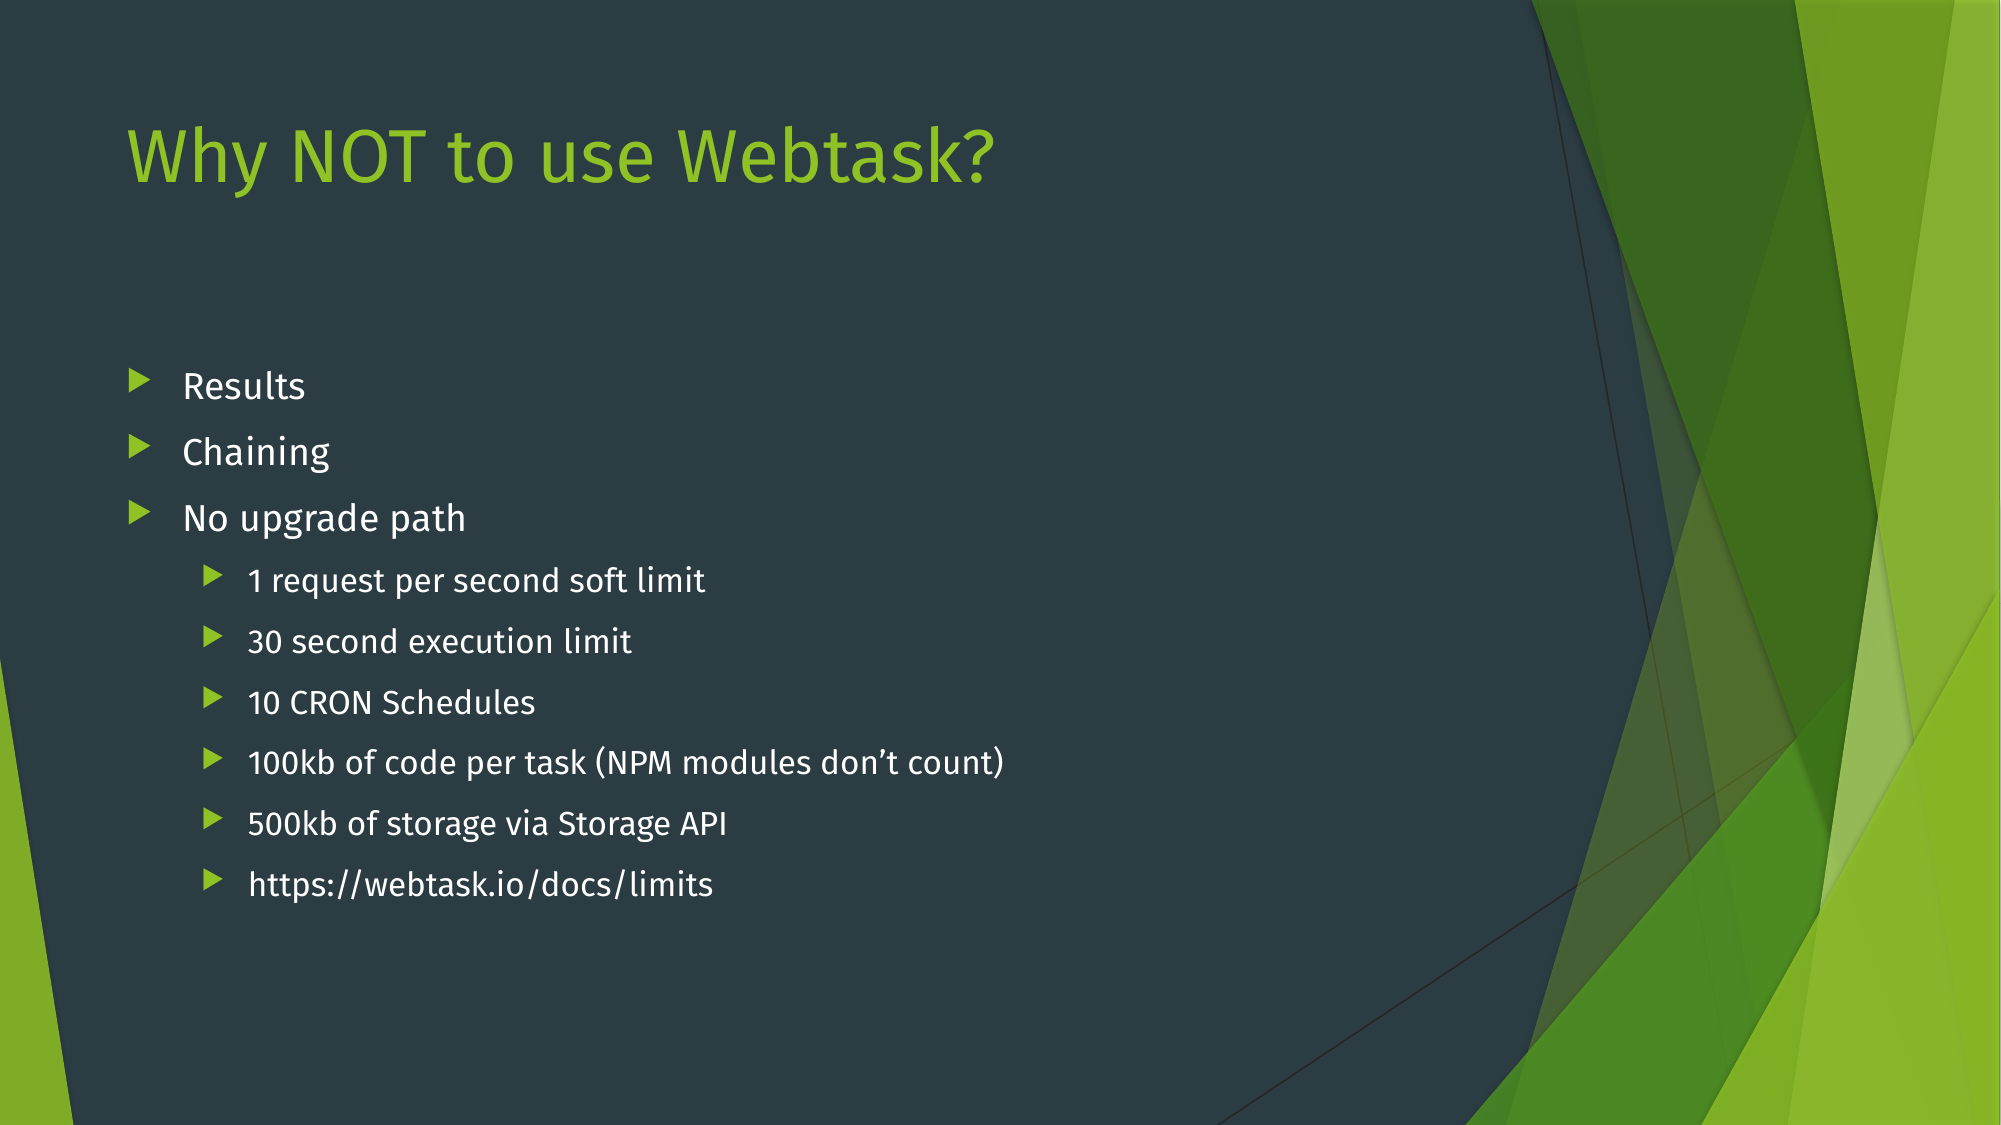

# Why NOT to use Webtask?
Results
Chaining
No upgrade path
1 request per second soft limit
30 second execution limit
10 CRON Schedules
100kb of code per task (NPM modules don’t count)
500kb of storage via Storage API
https://webtask.io/docs/limits